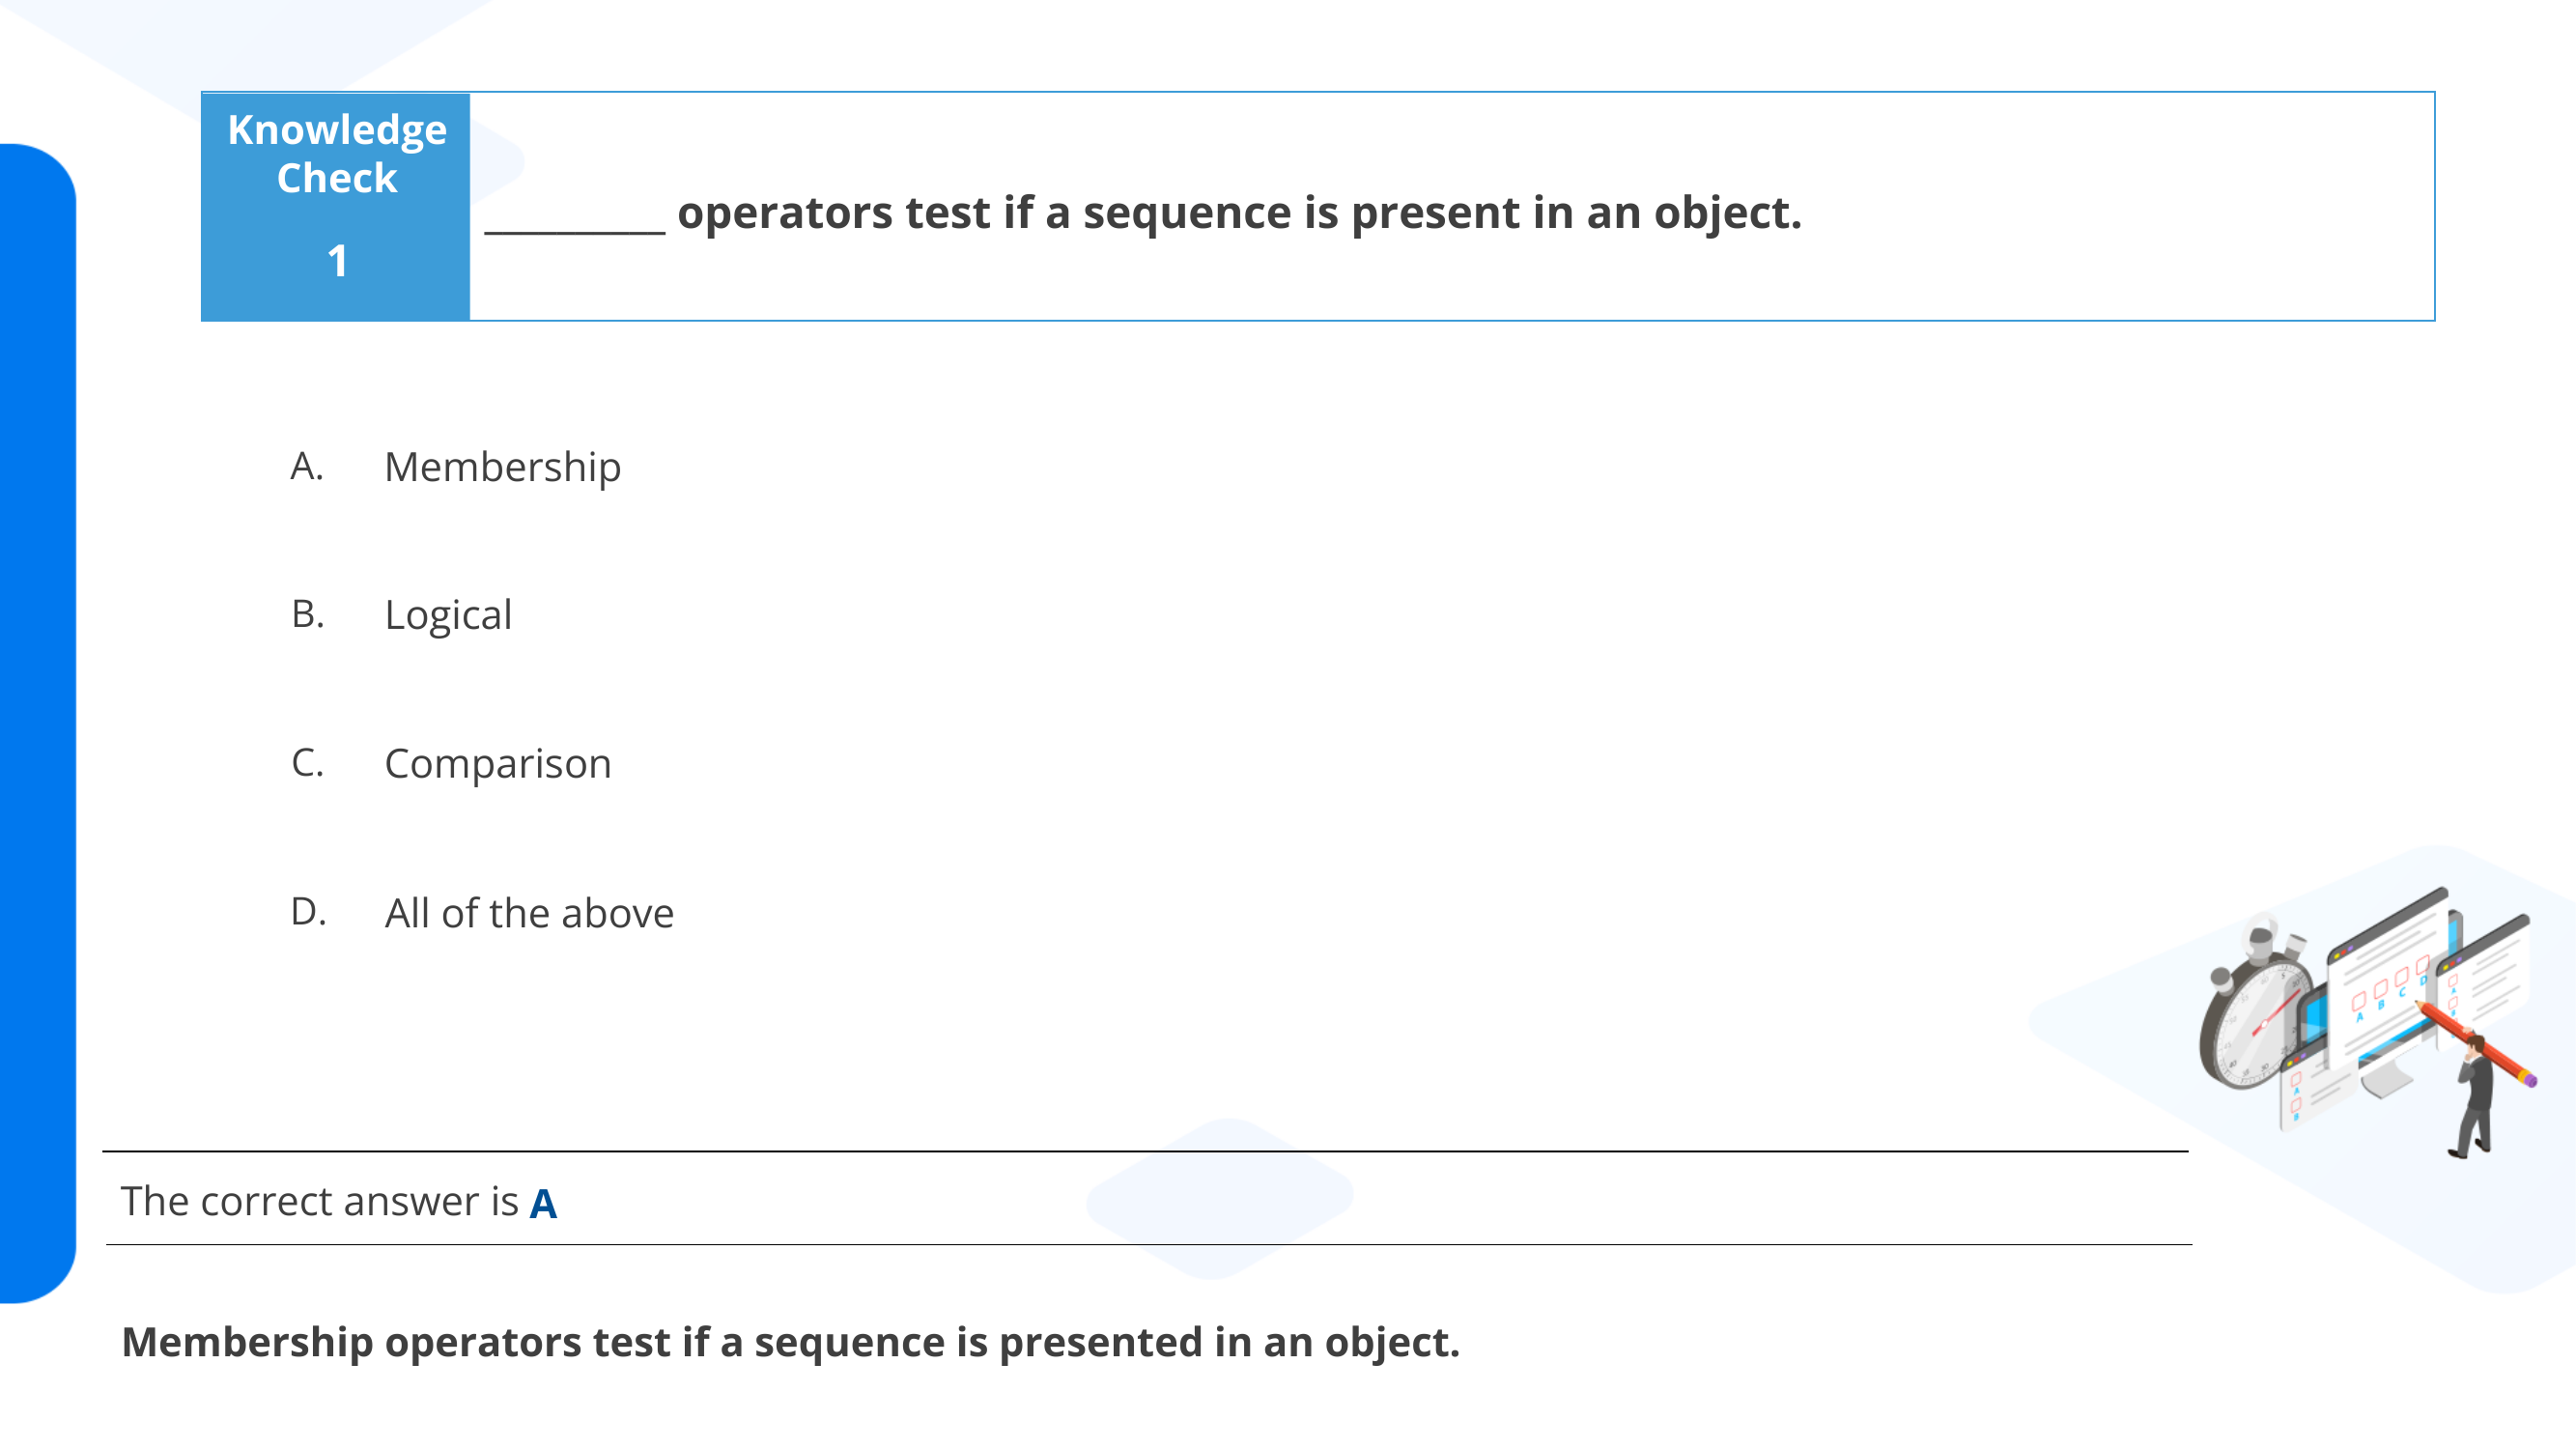

__________ operators test if a sequence is present in an object.​
1
Membership
Logical​
Comparison​
All of the above​
A
Membership operators test if a sequence is presented in an object.​